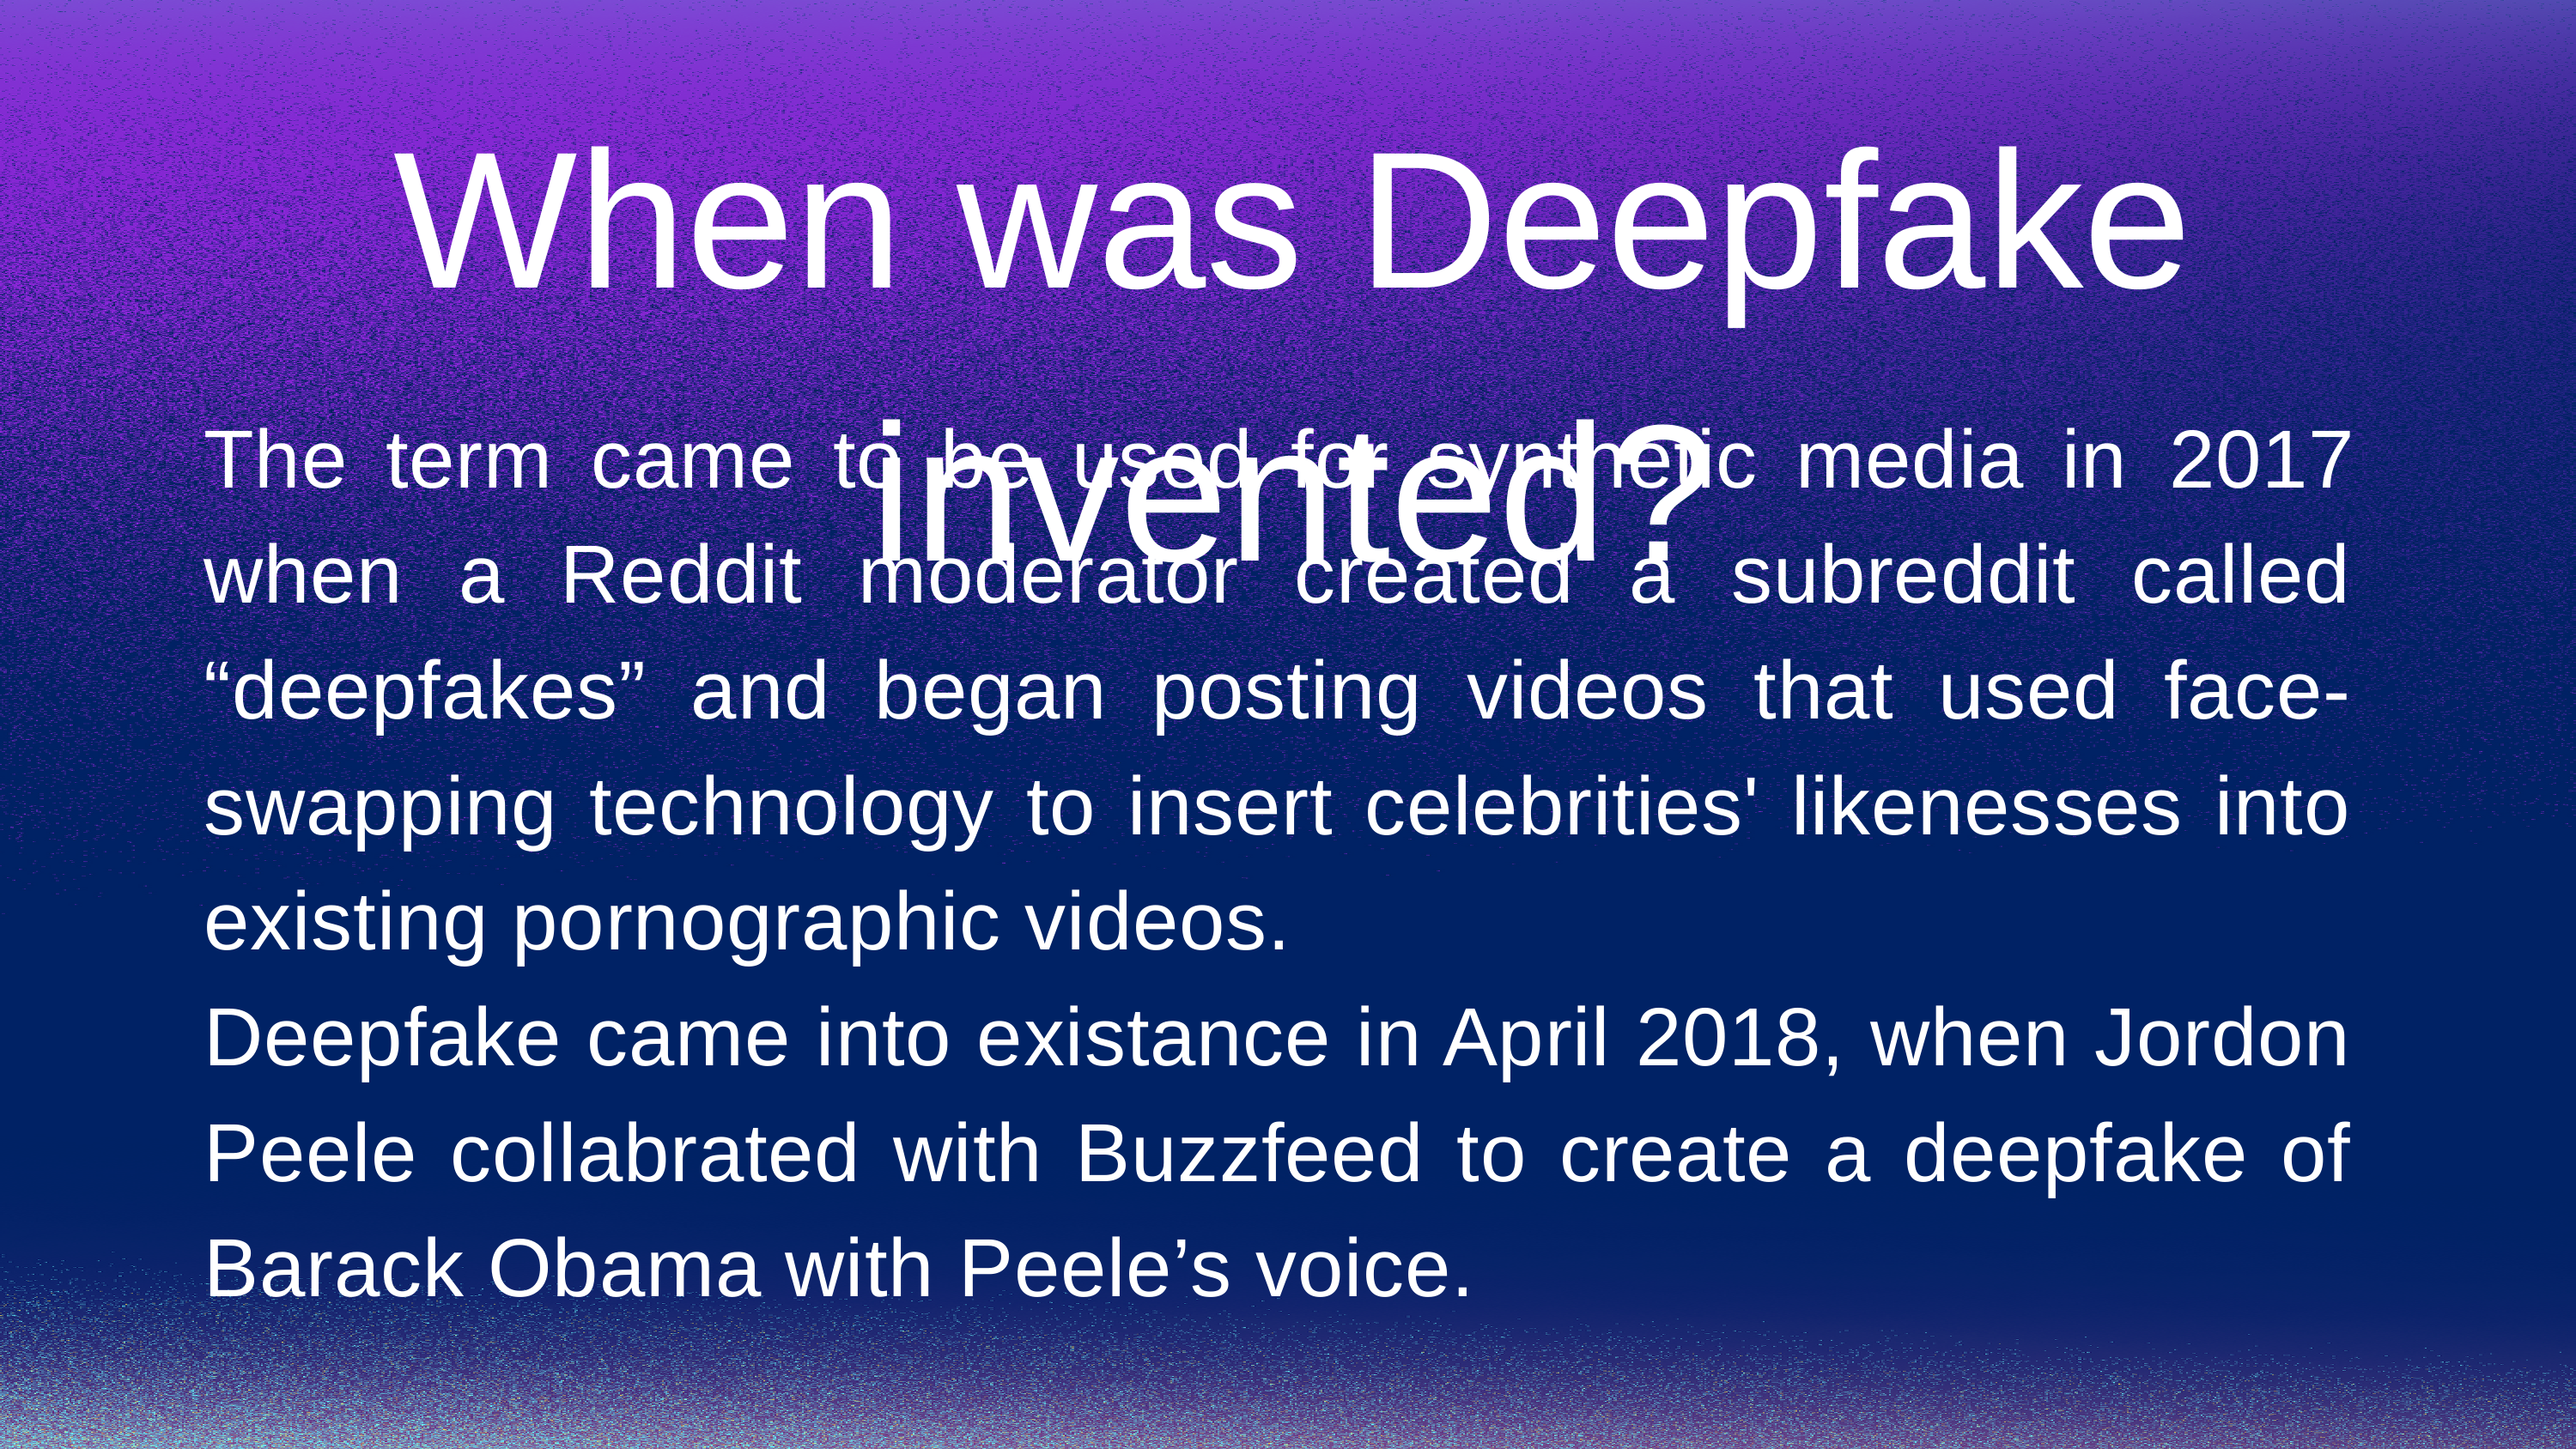

When was Deepfake invented?

The term came to be used for synthetic media in 2017 when a Reddit moderator created a subreddit called “deepfakes” and began posting videos that used face-swapping technology to insert celebrities' likenesses into existing pornographic videos.
Deepfake came into existance in April 2018, when Jordon Peele collabrated with Buzzfeed to create a deepfake of Barack Obama with Peele’s voice.